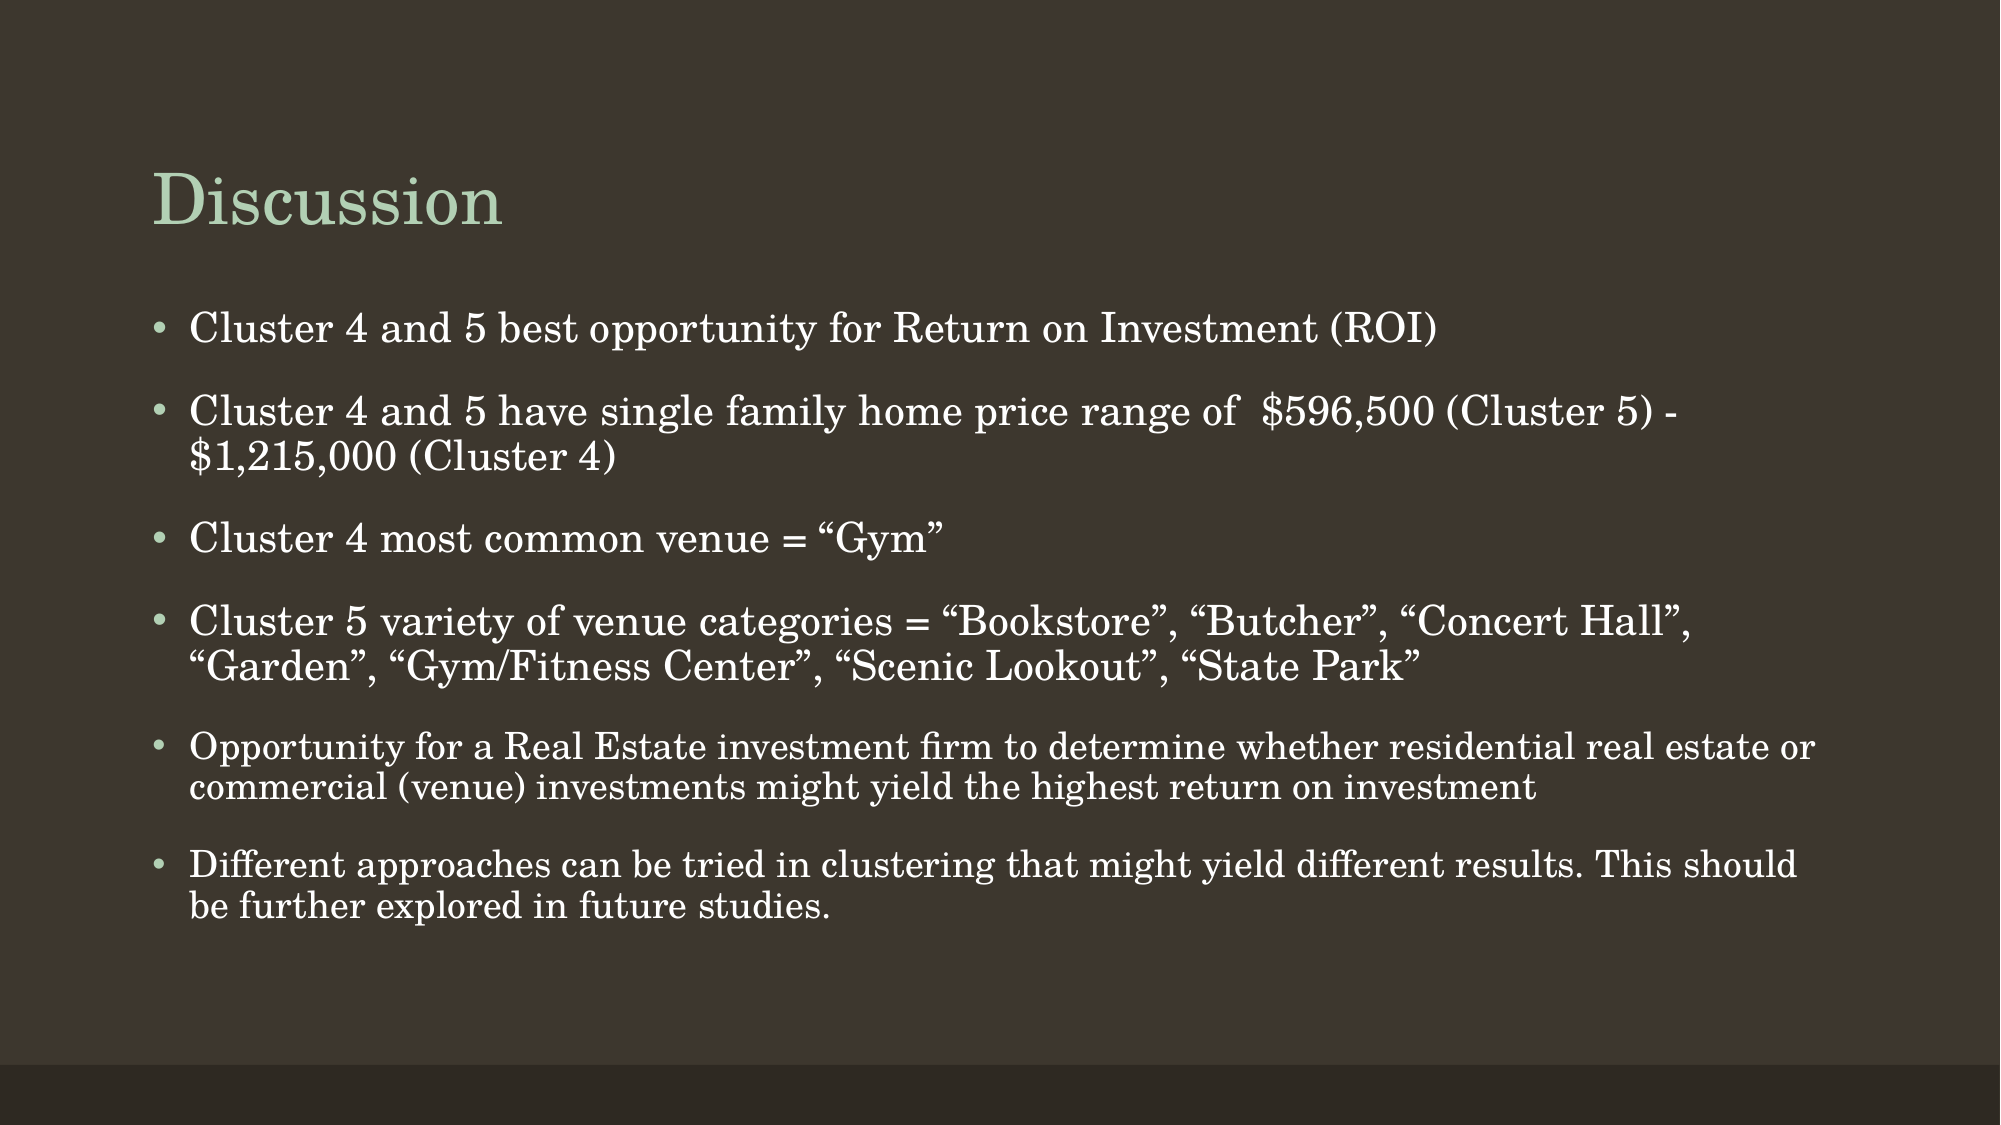

# Discussion
Cluster 4 and 5 best opportunity for Return on Investment (ROI)
Cluster 4 and 5 have single family home price range of  $596,500 (Cluster 5) - $1,215,000 (Cluster 4)
Cluster 4 most common venue = “Gym”
Cluster 5 variety of venue categories = “Bookstore”, “Butcher”, “Concert Hall”, “Garden”, “Gym/Fitness Center”, “Scenic Lookout”, “State Park”
Opportunity for a Real Estate investment firm to determine whether residential real estate or commercial (venue) investments might yield the highest return on investment
Different approaches can be tried in clustering that might yield different results. This should be further explored in future studies.